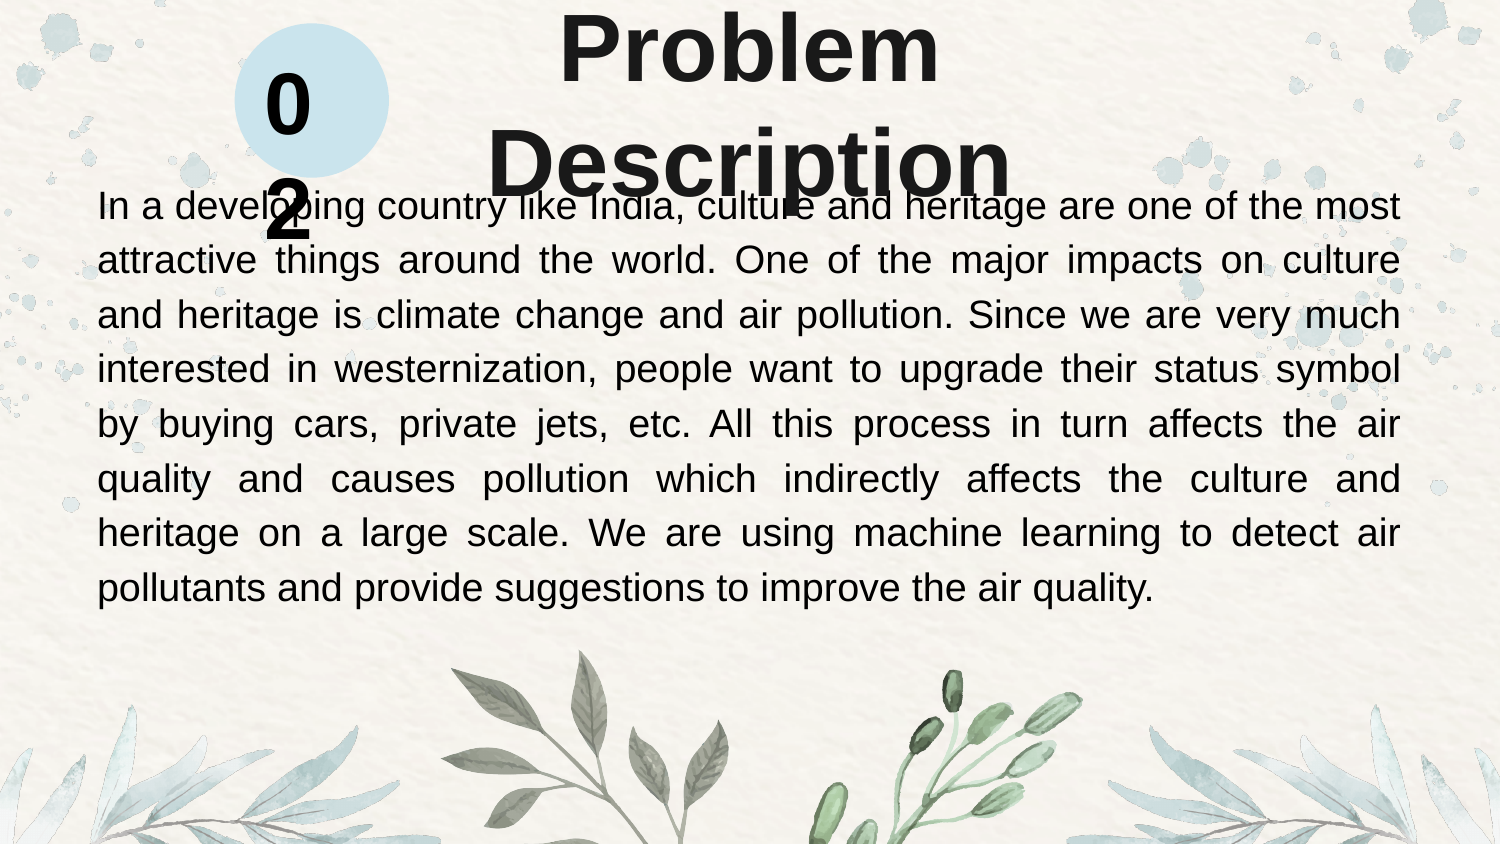

02
# Problem Description
In a developing country like India, culture and heritage are one of the most attractive things around the world. One of the major impacts on culture and heritage is climate change and air pollution. Since we are very much interested in westernization, people want to upgrade their status symbol by buying cars, private jets, etc. All this process in turn affects the air quality and causes pollution which indirectly affects the culture and heritage on a large scale. We are using machine learning to detect air pollutants and provide suggestions to improve the air quality.